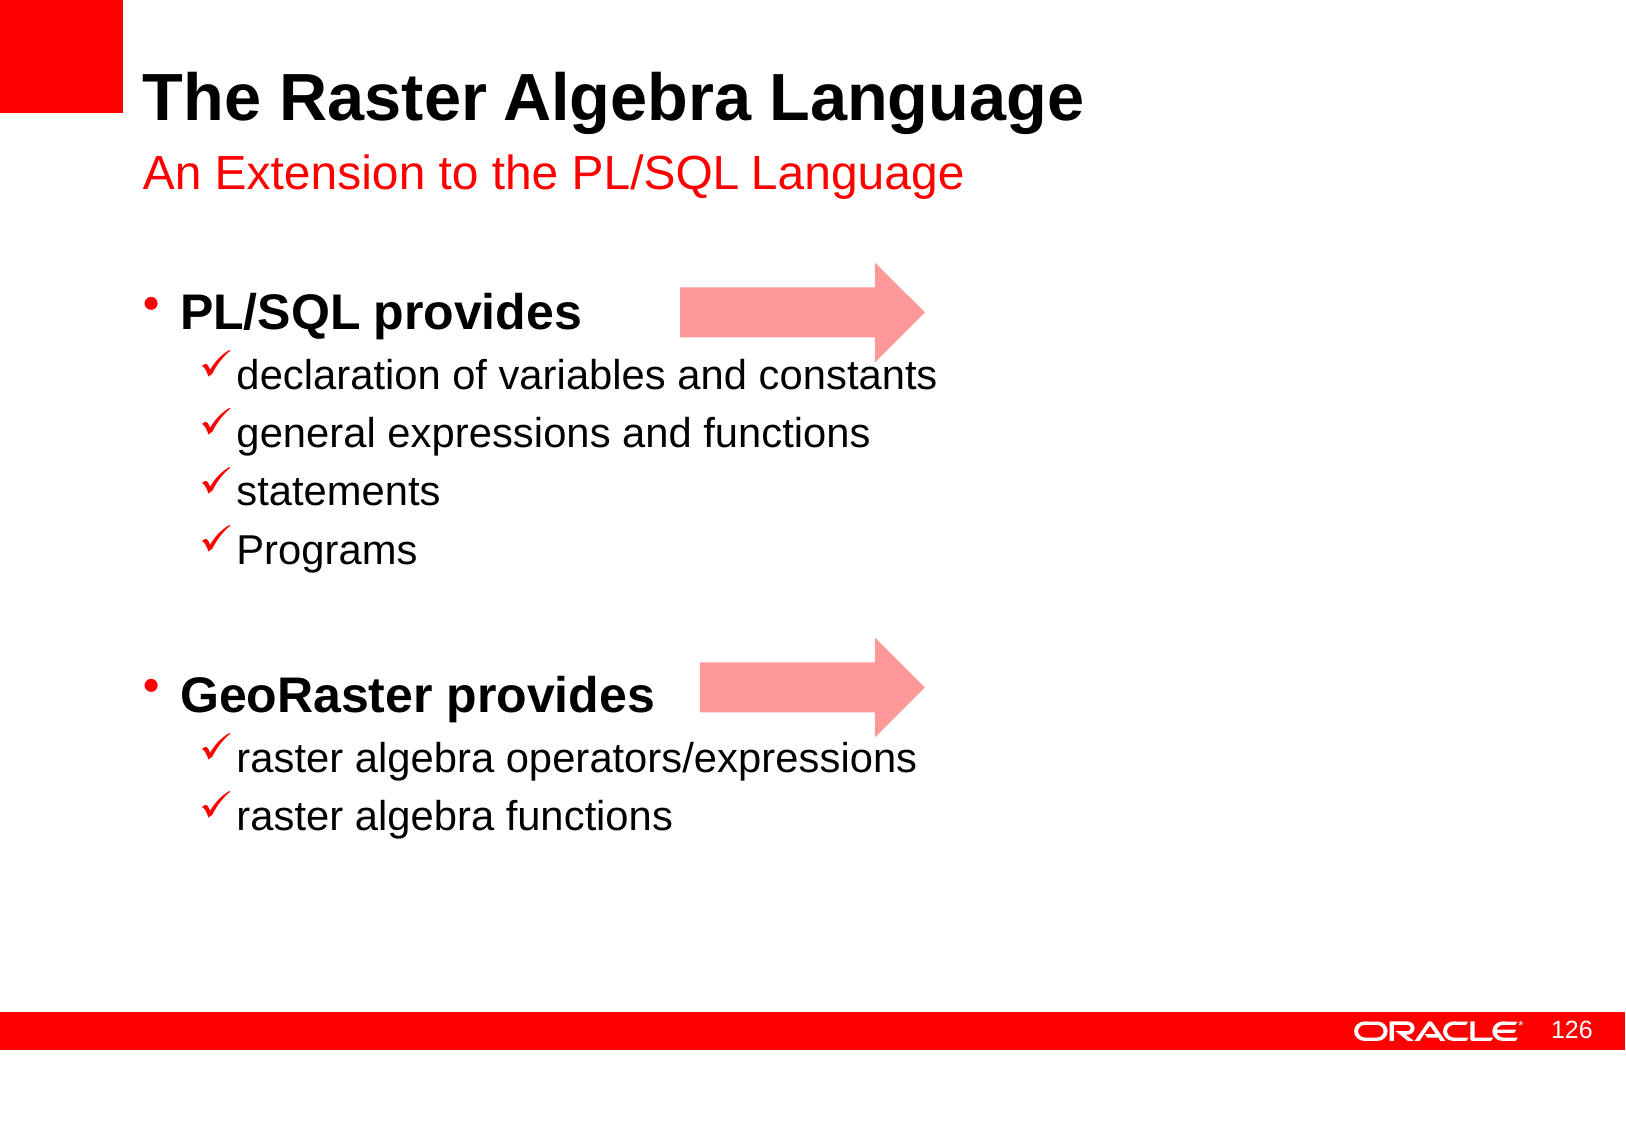

# The Raster Algebra Language
An Extension to the PL/SQL Language

PL/SQL provides
declaration of variables and constants
general expressions and functions
statements
Programs

GeoRaster provides
raster algebra operators/expressions
raster algebra functions